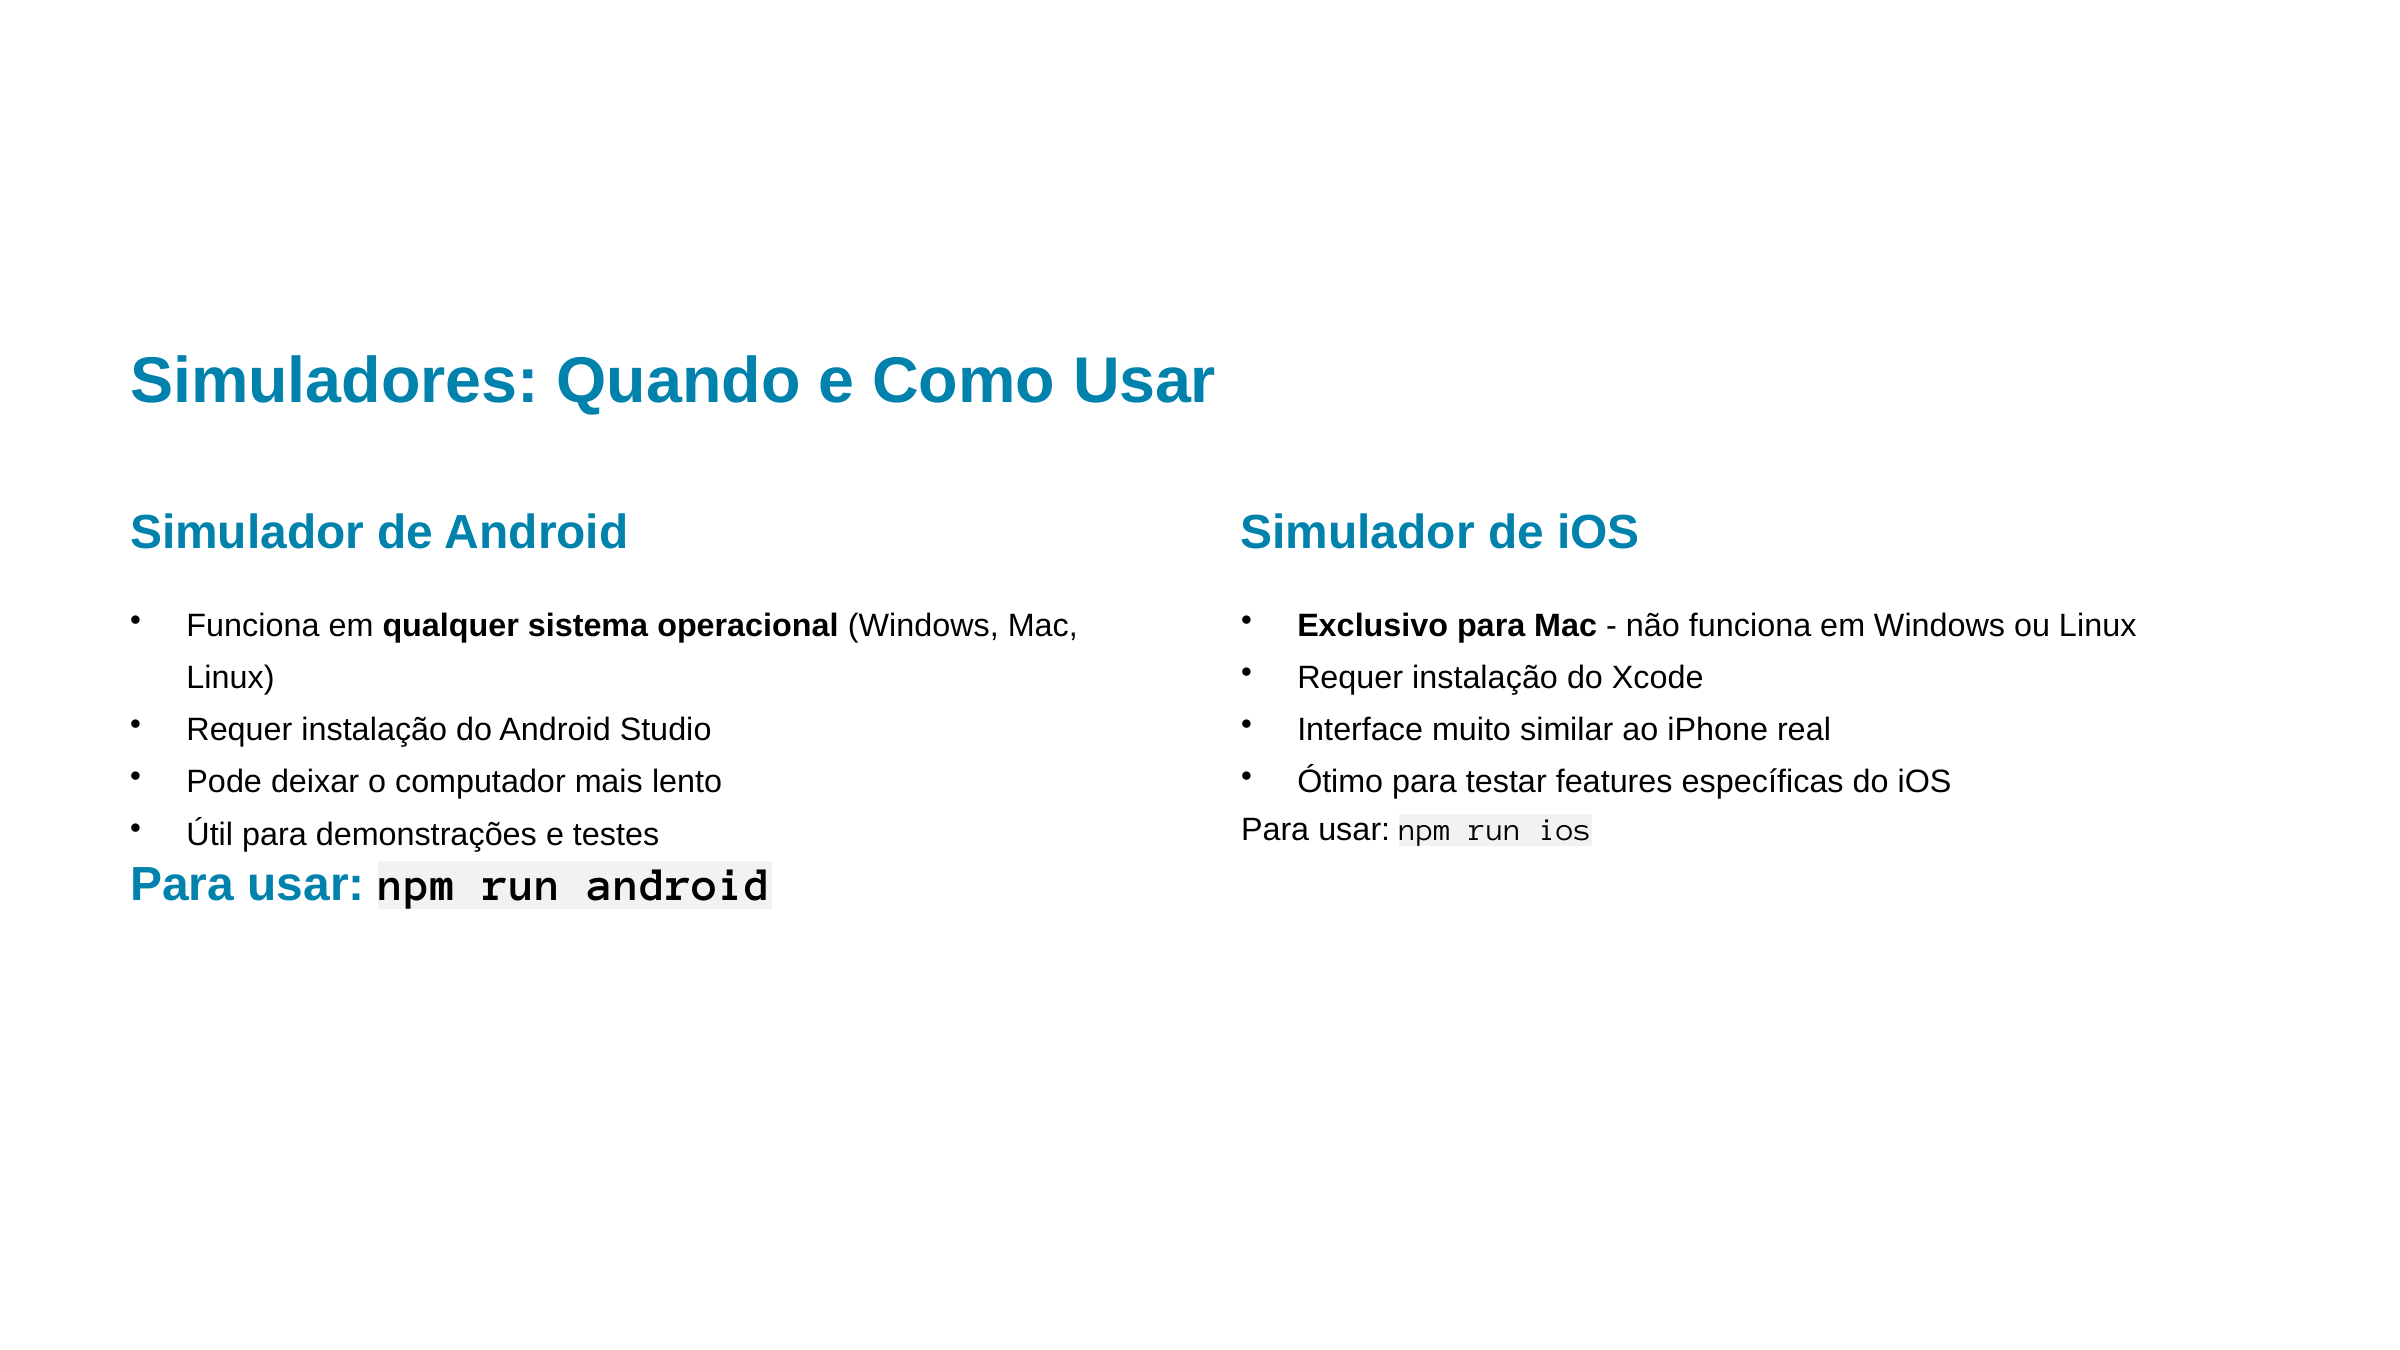

Simuladores: Quando e Como Usar
Simulador de Android
Simulador de iOS
Funciona em qualquer sistema operacional (Windows, Mac, Linux)
Requer instalação do Android Studio
Pode deixar o computador mais lento
Útil para demonstrações e testes
Exclusivo para Mac - não funciona em Windows ou Linux
Requer instalação do Xcode
Interface muito similar ao iPhone real
Ótimo para testar features específicas do iOS
Para usar: npm run ios
Para usar: npm run android